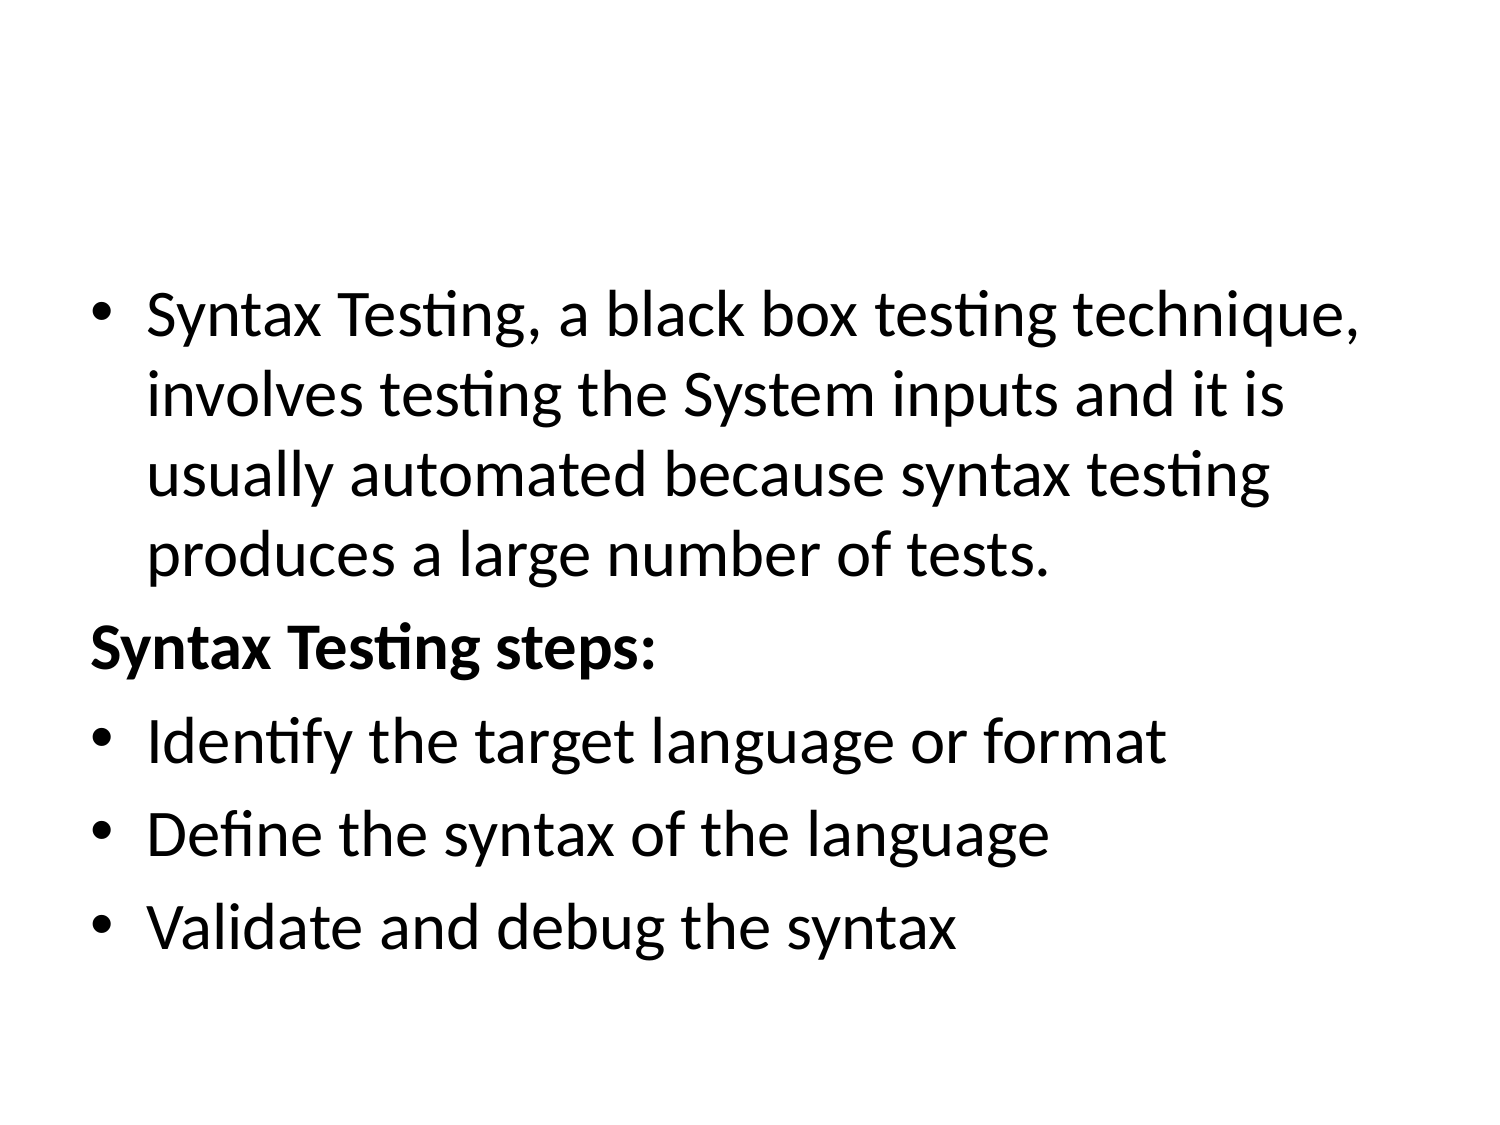

#
Syntax Testing, a black box testing technique, involves testing the System inputs and it is usually automated because syntax testing produces a large number of tests.
Syntax Testing steps:
Identify the target language or format
Define the syntax of the language
Validate and debug the syntax